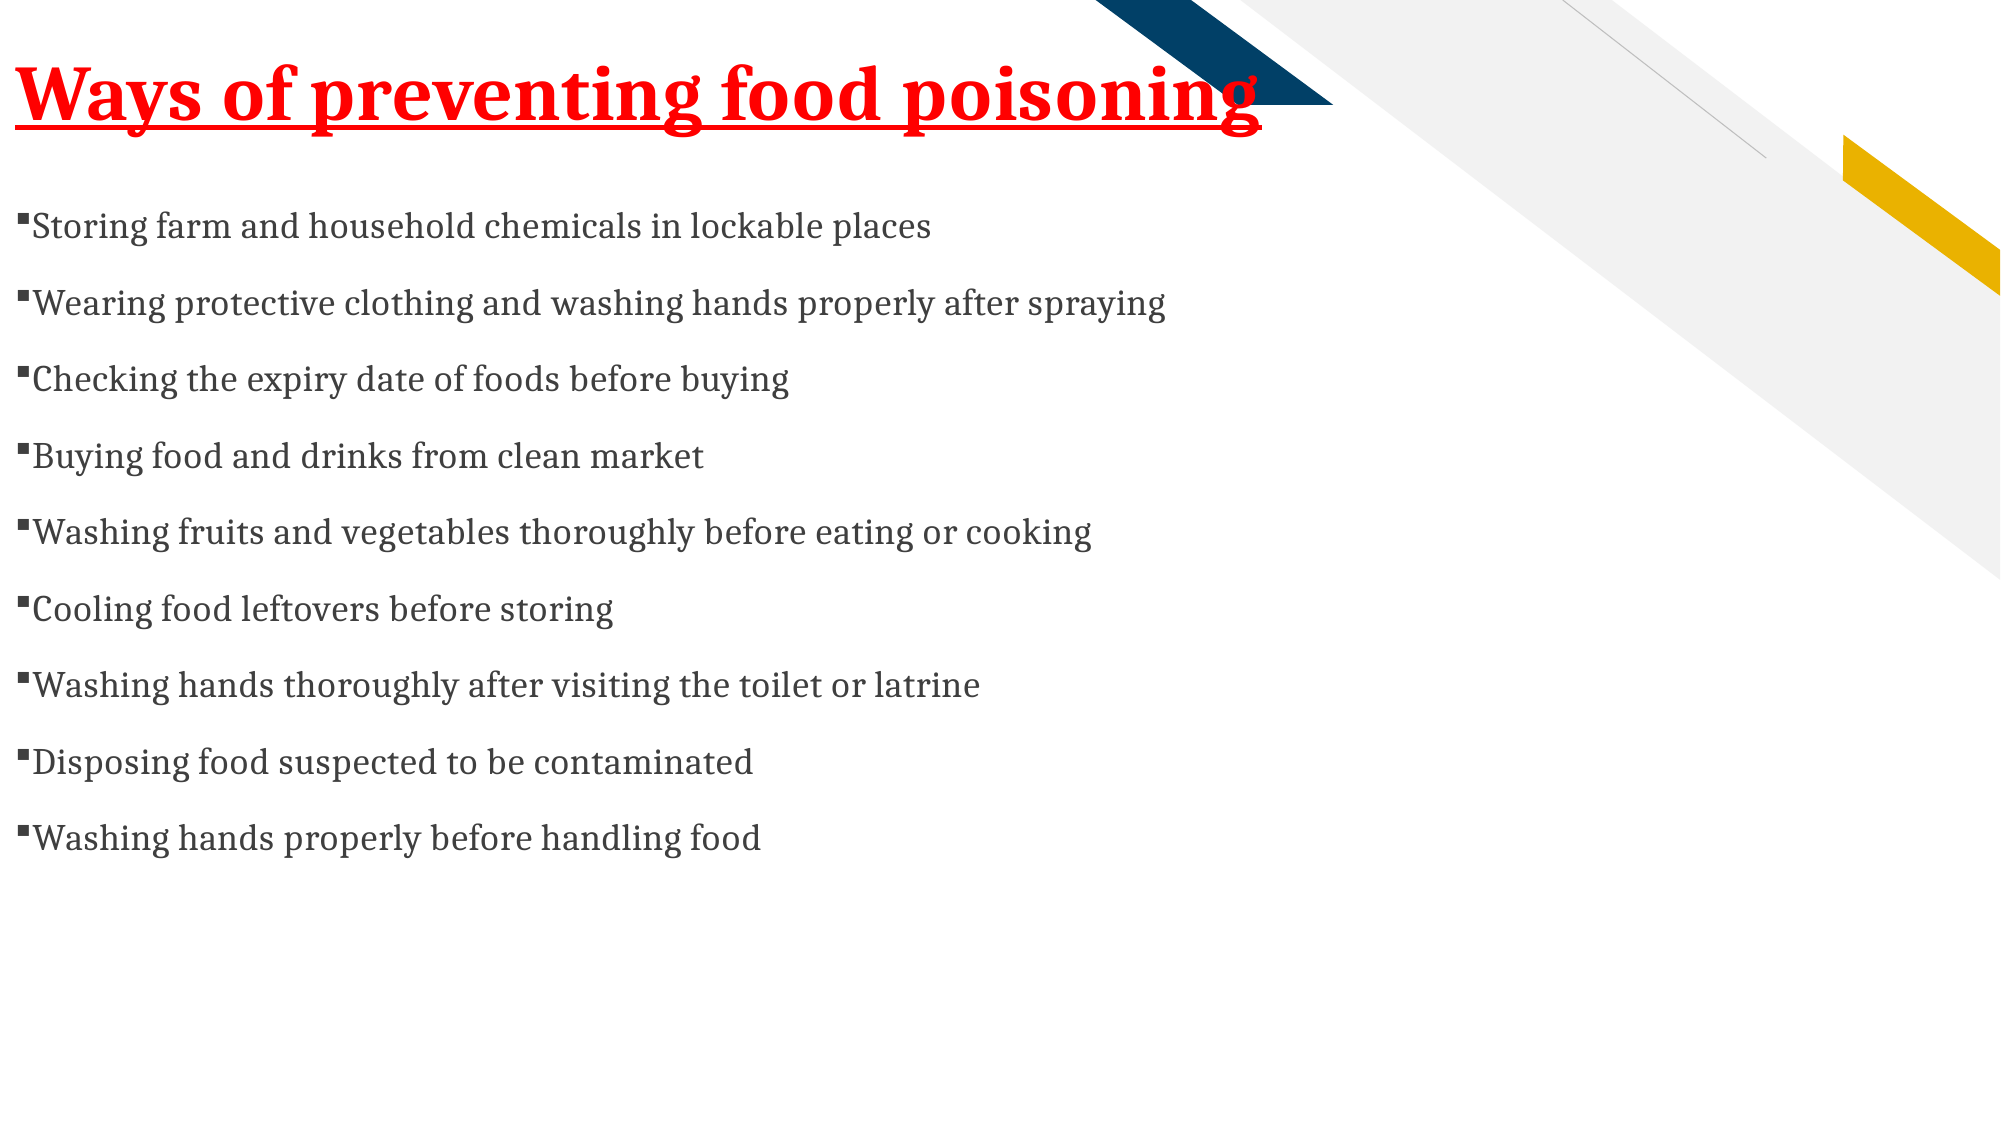

Ways of preventing food poisoning
Storing farm and household chemicals in lockable places
Wearing protective clothing and washing hands properly after spraying
Checking the expiry date of foods before buying
Buying food and drinks from clean market
Washing fruits and vegetables thoroughly before eating or cooking
Cooling food leftovers before storing
Washing hands thoroughly after visiting the toilet or latrine
Disposing food suspected to be contaminated
Washing hands properly before handling food